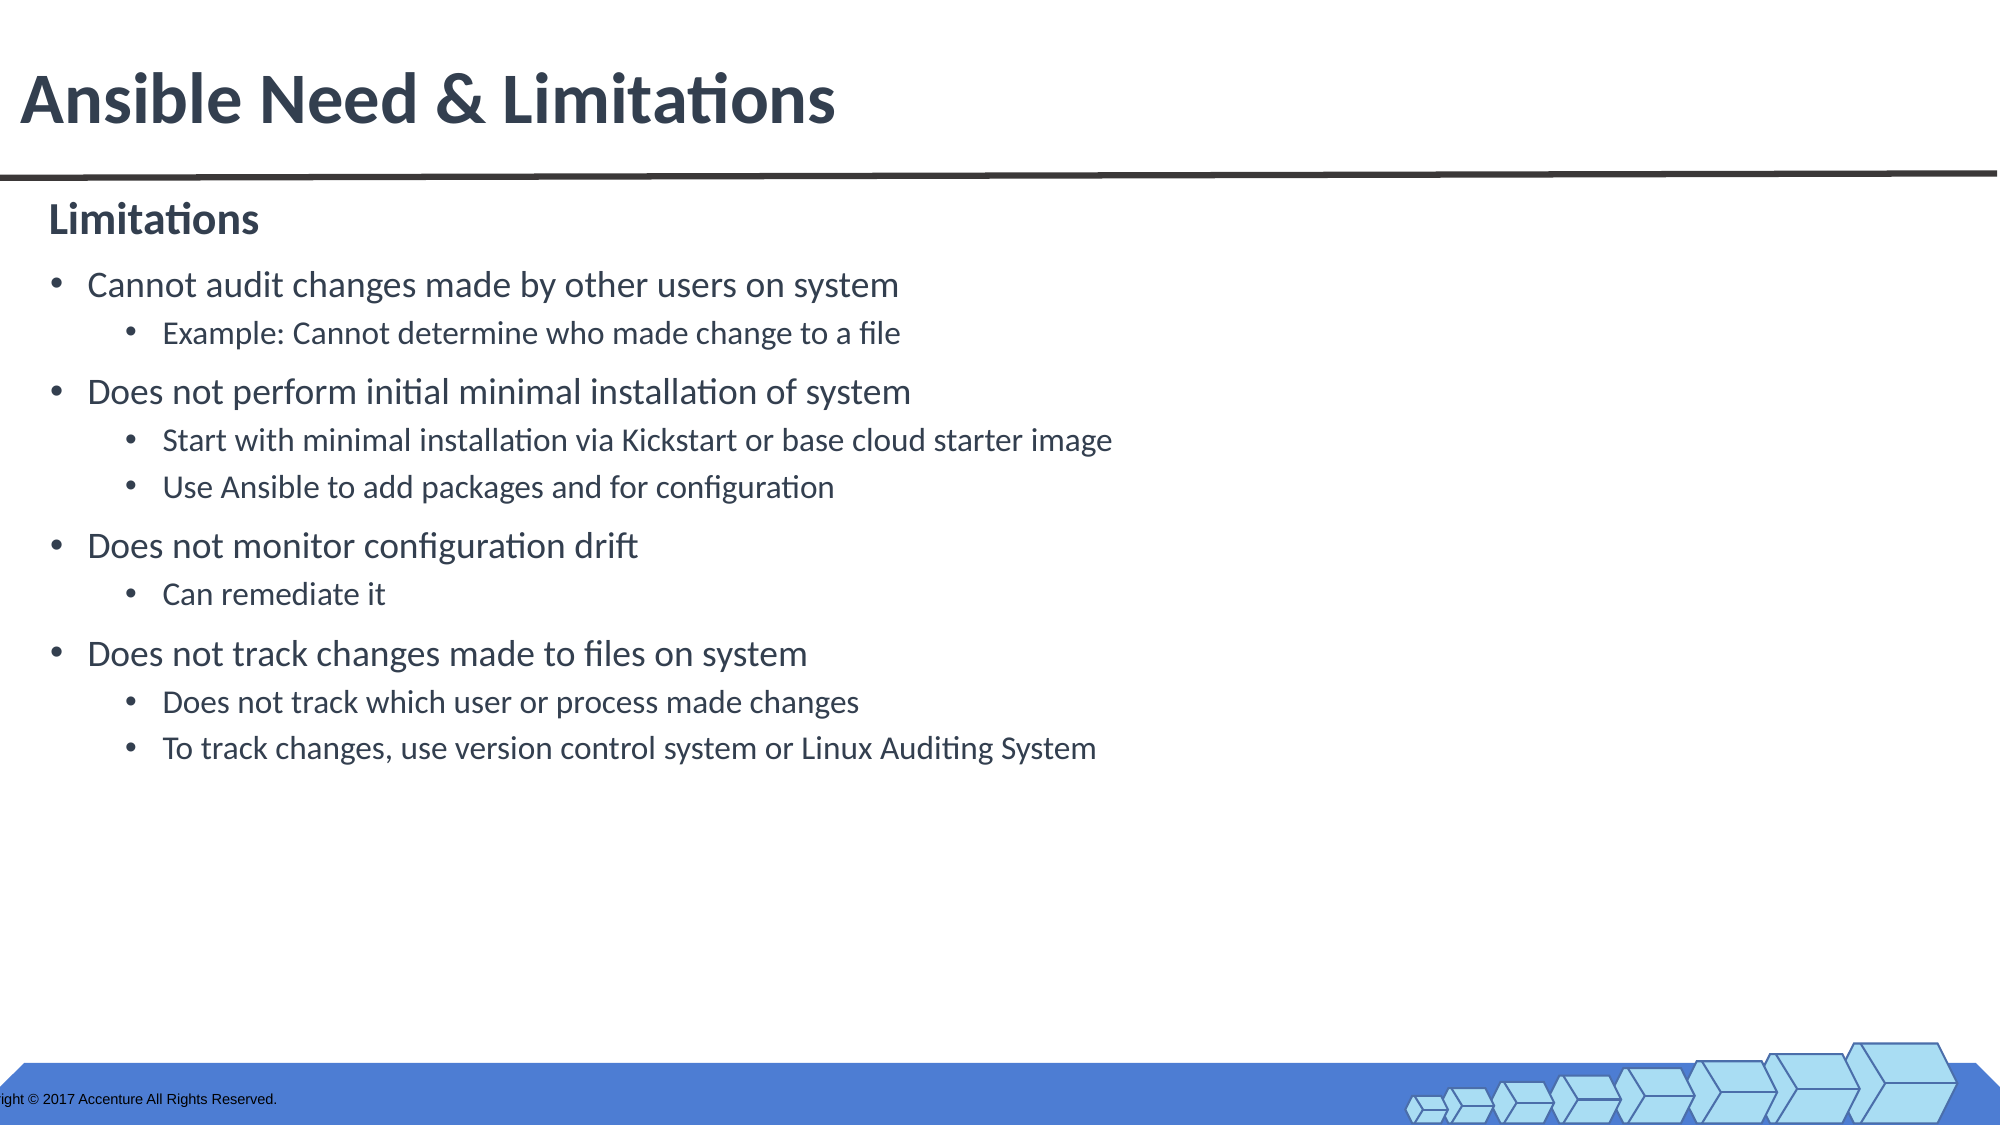

# Ansible Need & Limitations
Limitations
Cannot audit changes made by other users on system
Example: Cannot determine who made change to a file
Does not perform initial minimal installation of system
Start with minimal installation via Kickstart or base cloud starter image
Use Ansible to add packages and for configuration
Does not monitor configuration drift
Can remediate it
Does not track changes made to files on system
Does not track which user or process made changes
To track changes, use version control system or Linux Auditing System